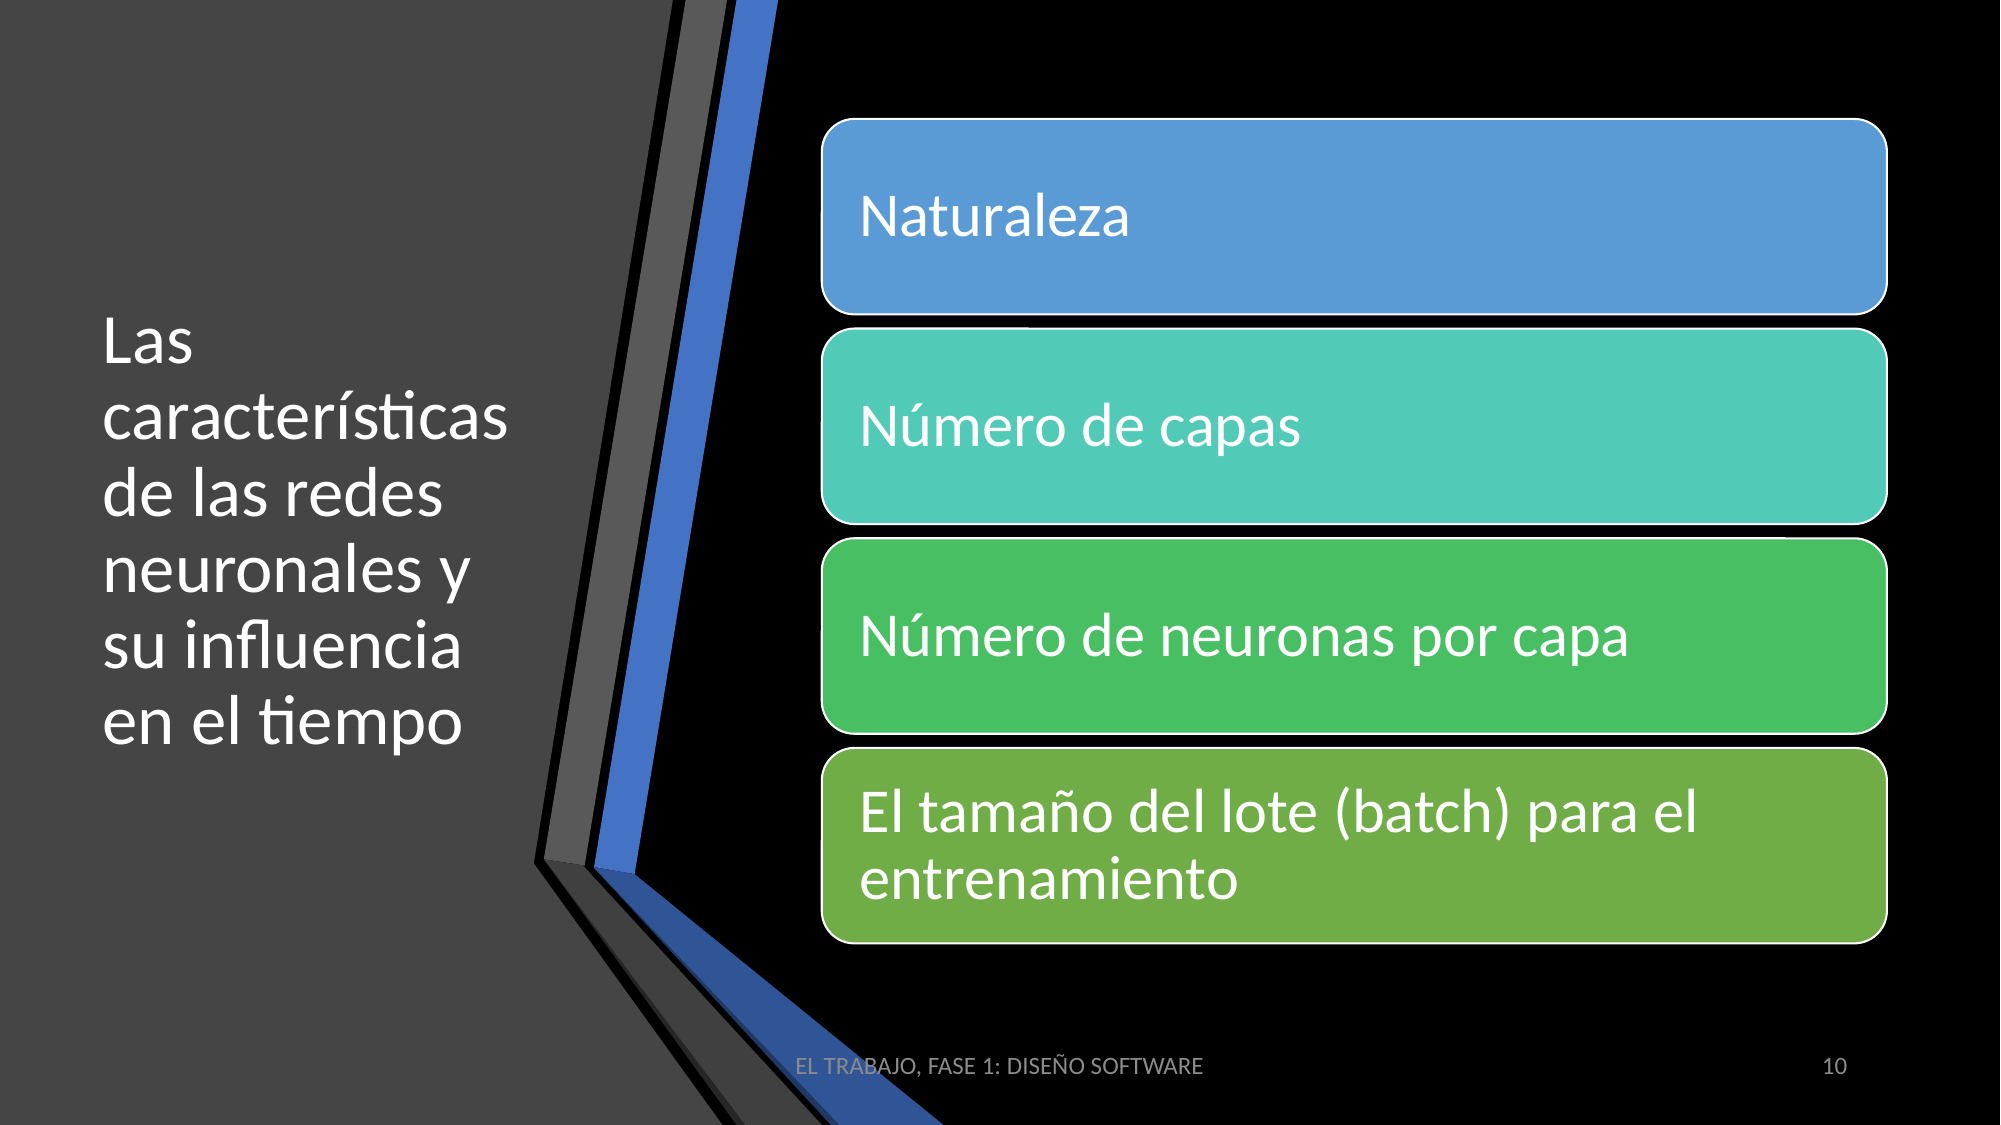

# Las características de las redes neuronales y su influencia en el tiempo
Naturaleza
Número de capas
Número de neuronas por capa
El tamaño del lote (batch) para el entrenamiento
EL TRABAJO, FASE 1: DISEÑO SOFTWARE
10